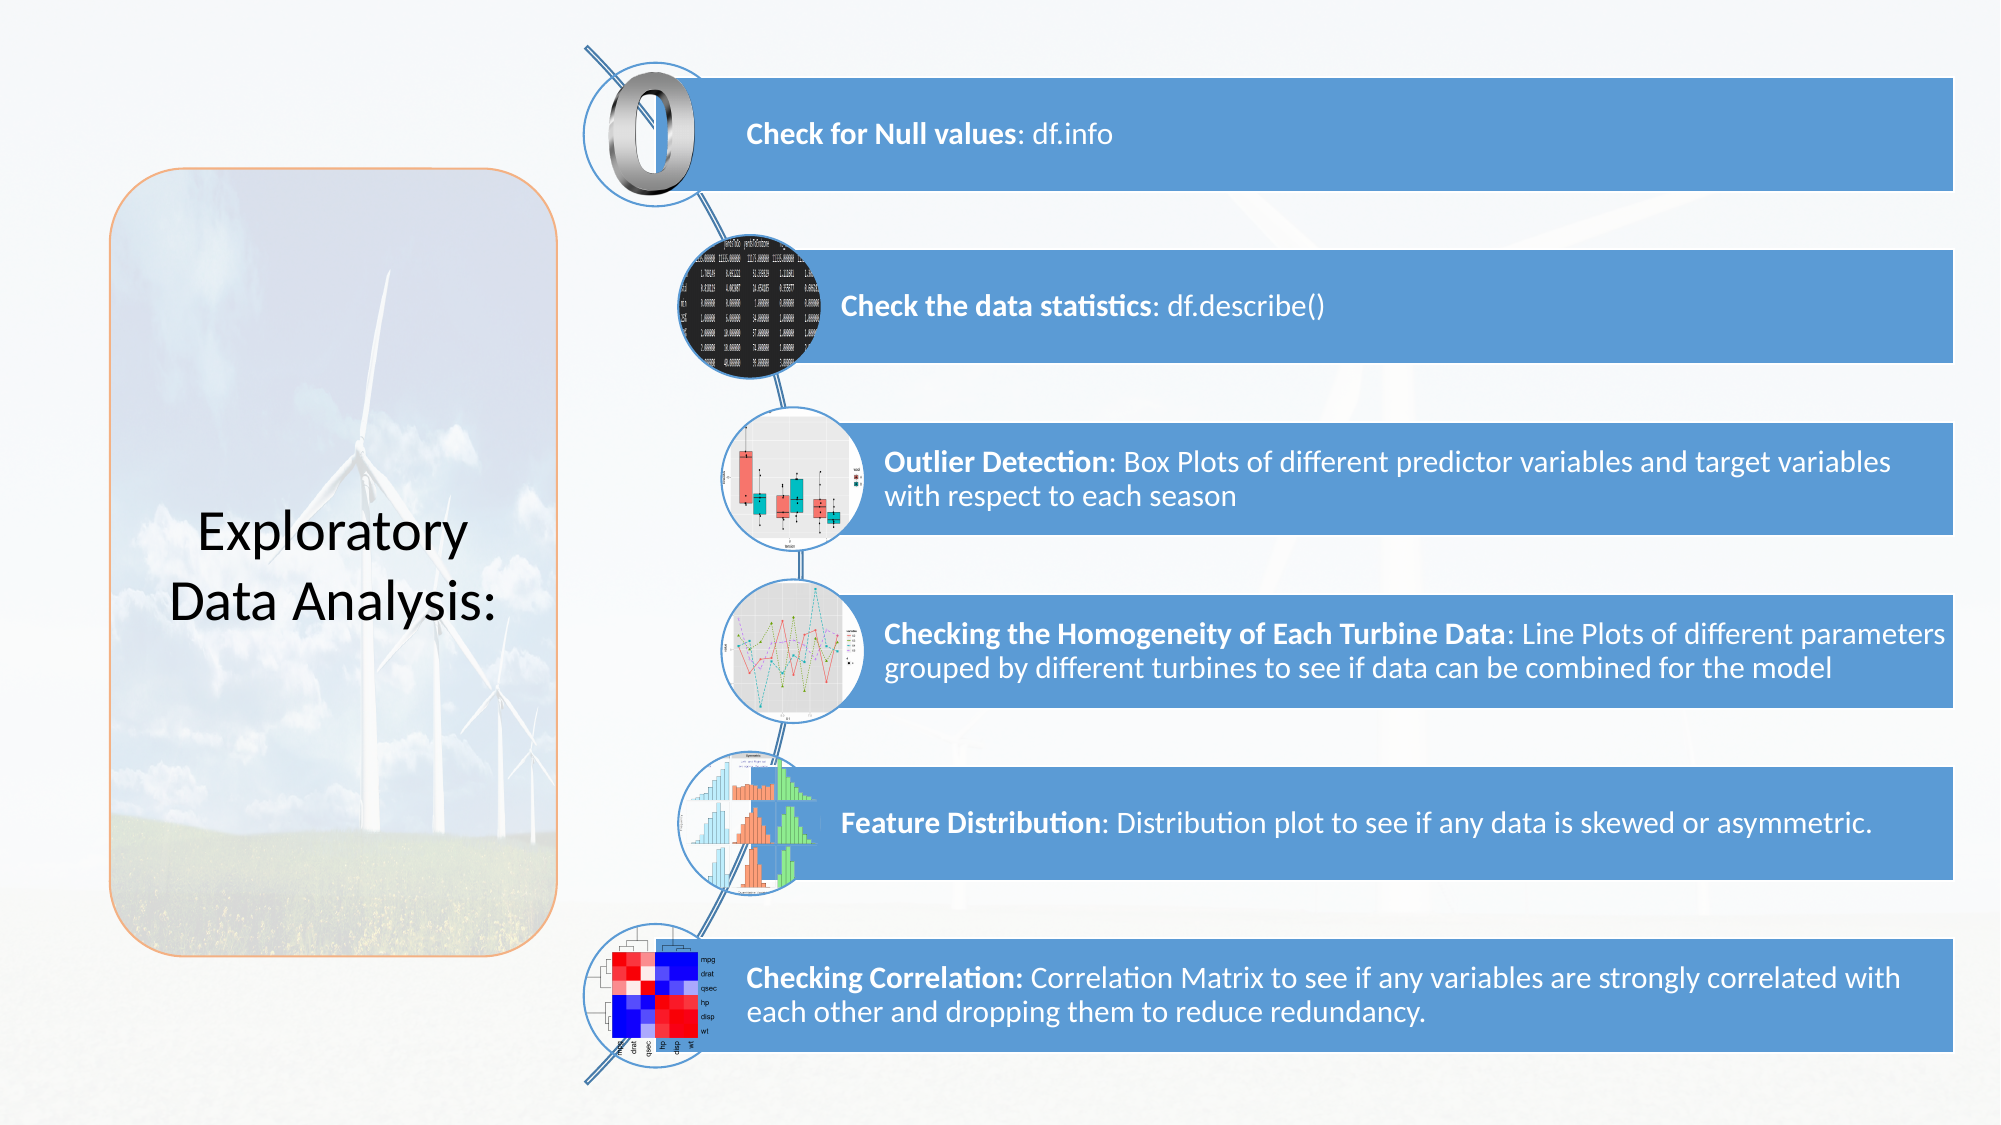

Check for Null values: df.info
Check the data statistics: df.describe()
Outlier Detection: Box Plots of different predictor variables and target variables with respect to each season
Checking the Homogeneity of Each Turbine Data: Line Plots of different parameters grouped by different turbines to see if data can be combined for the model
Feature Distribution: Distribution plot to see if any data is skewed or asymmetric.
Checking Correlation: Correlation Matrix to see if any variables are strongly correlated with each other and dropping them to reduce redundancy.
Exploratory Data Analysis: